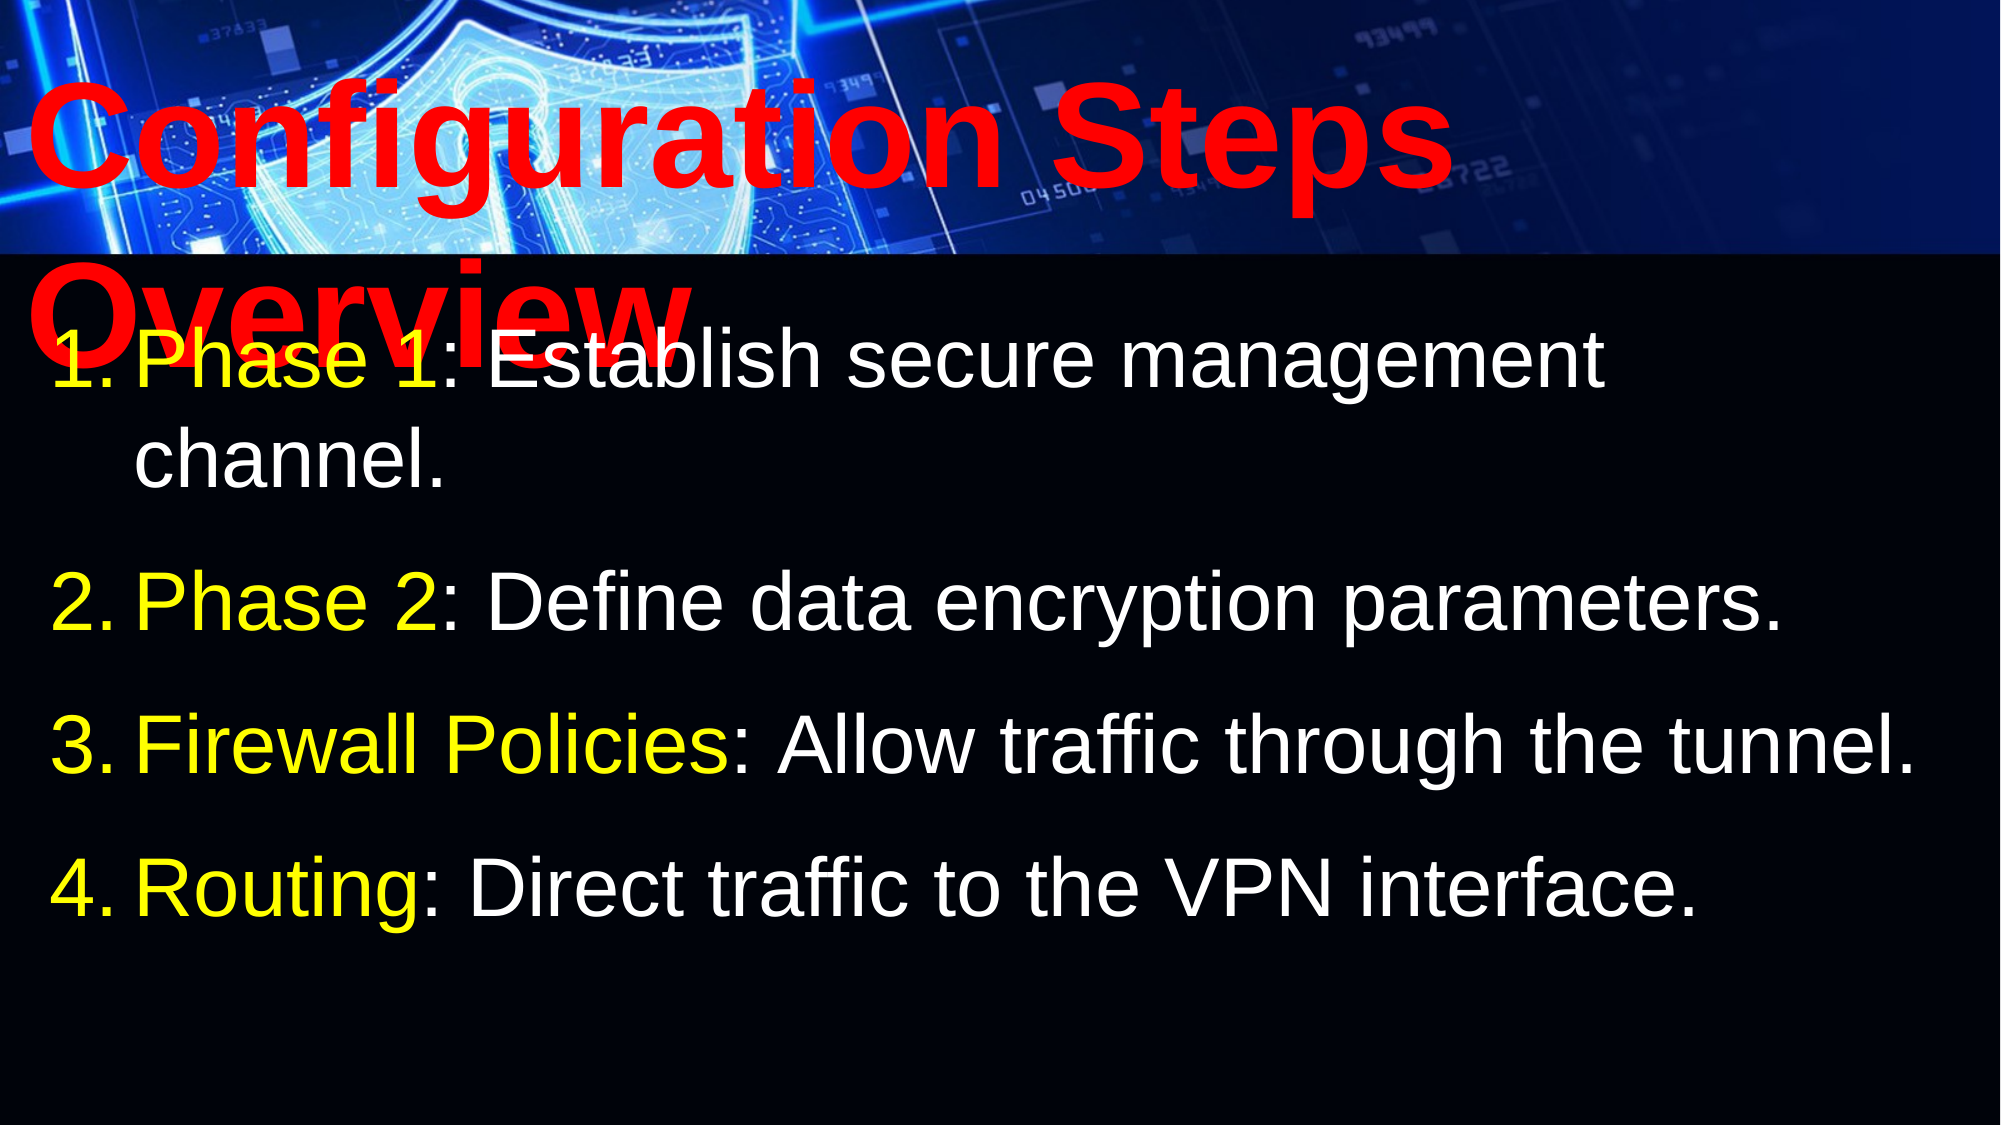

Configuration Steps Overview

Phase 1: Establish secure management channel.
Phase 2: Define data encryption parameters.
Firewall Policies: Allow traffic through the tunnel.
Routing: Direct traffic to the VPN interface.